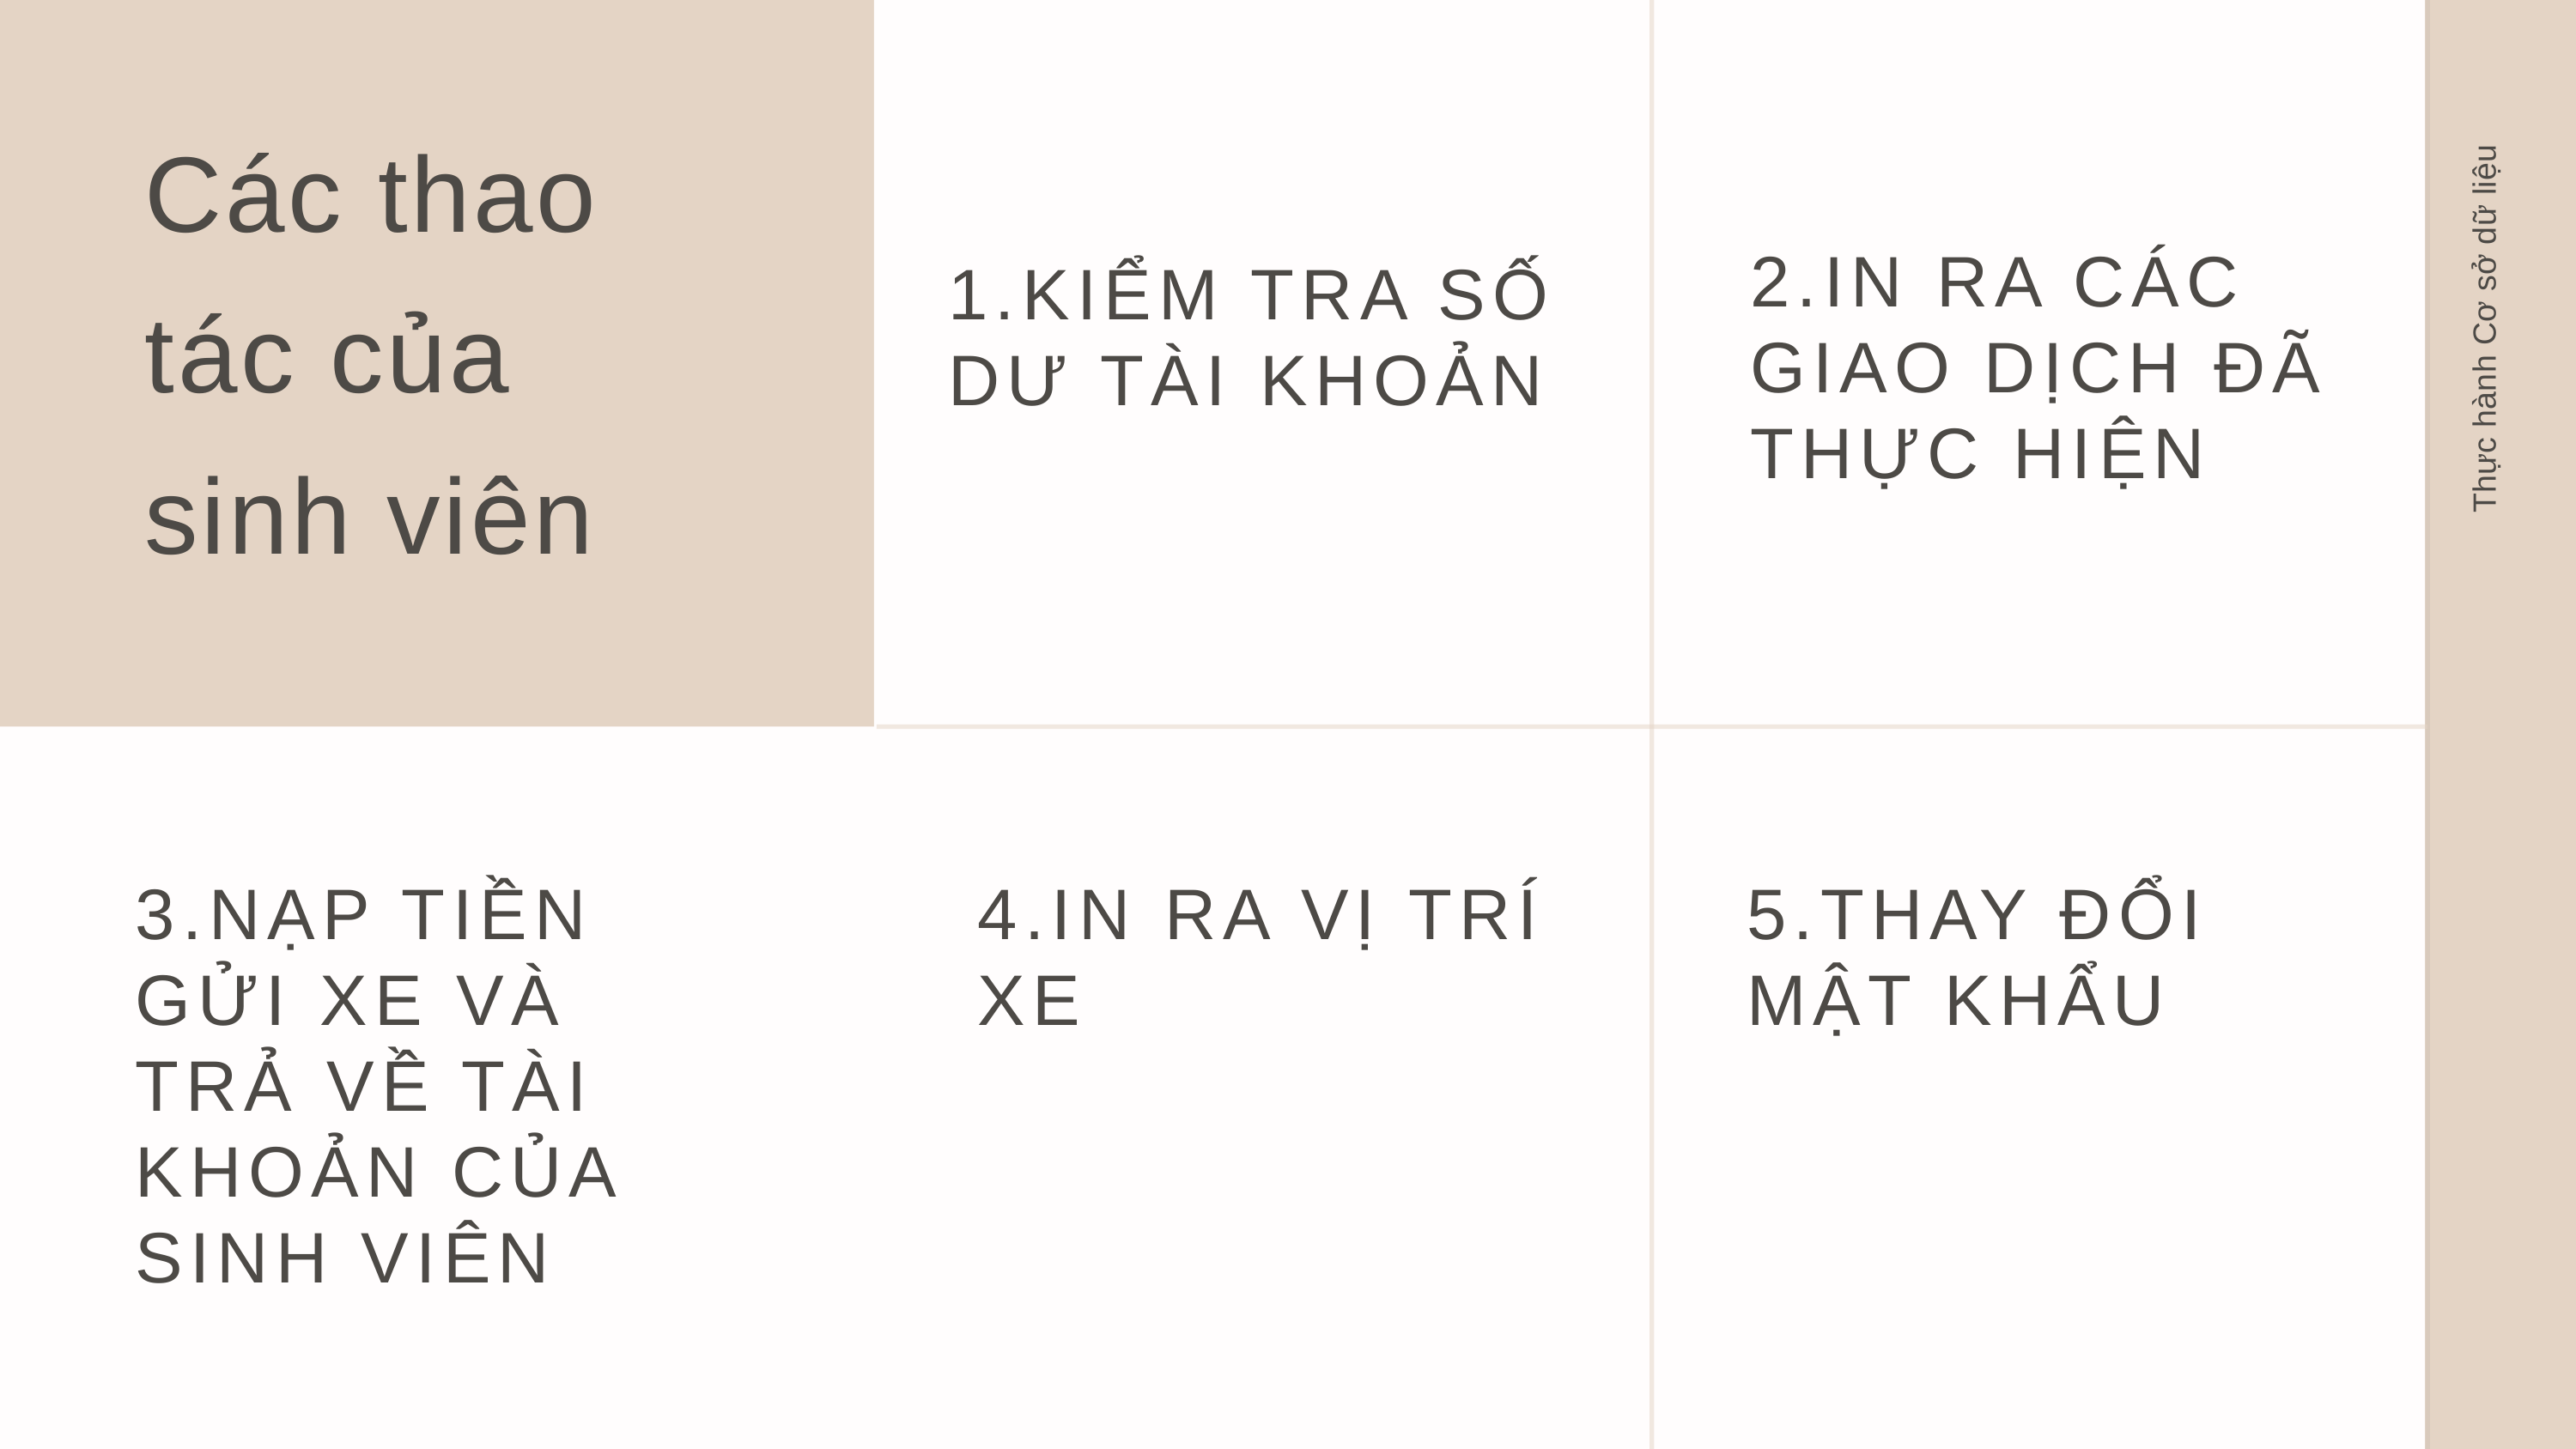

Các thao tác của sinh viên
2.IN RA CÁC GIAO DỊCH ĐÃ THỰC HIỆN

1.KIỂM TRA SỐ DƯ TÀI KHOẢN

Thực hành Cơ sở dữ liệu

3.NẠP TIỀN GỬI XE VÀ TRẢ VỀ TÀI KHOẢN CỦA SINH VIÊN

4.IN RA VỊ TRÍ XE

5.THAY ĐỔI MẬT KHẨU